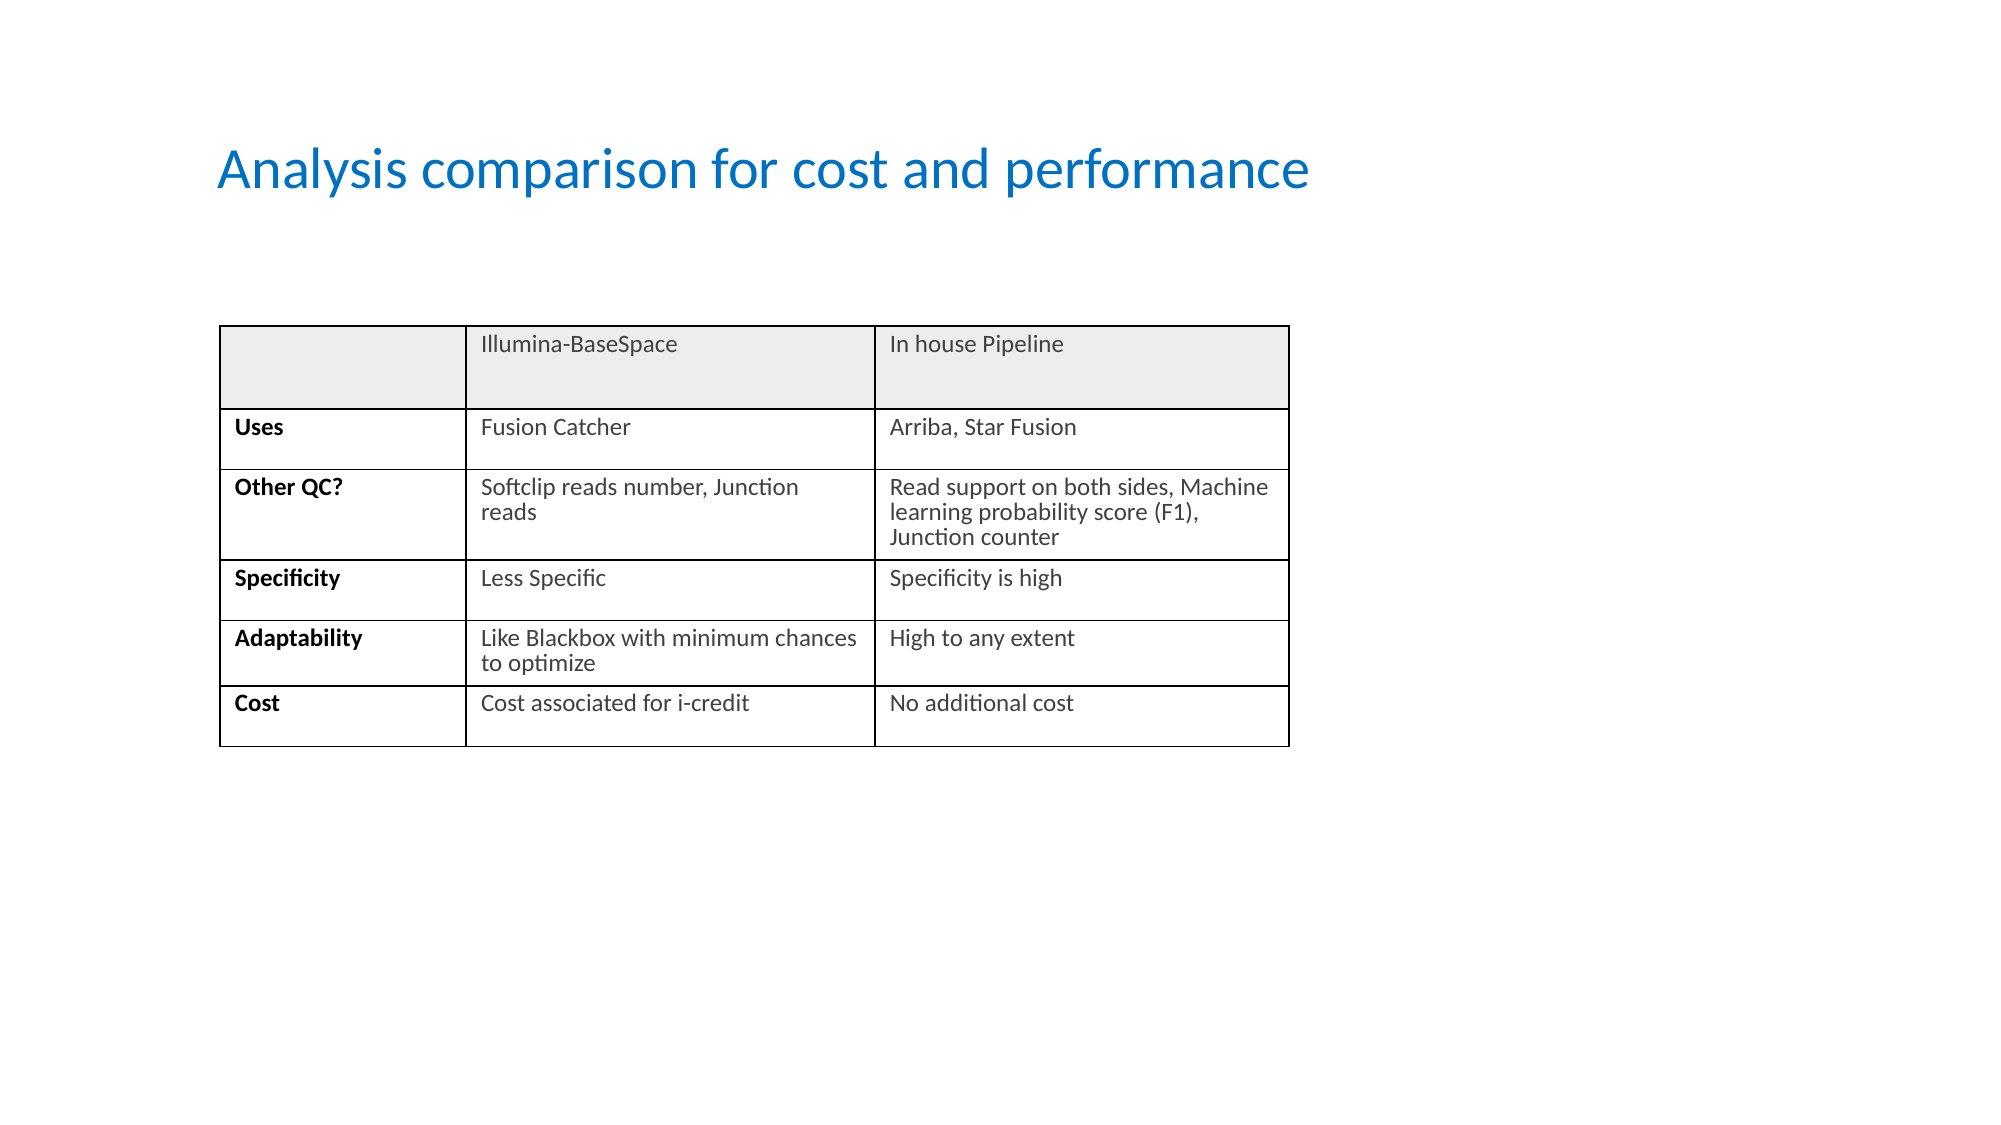

Analysis comparison for cost and performance
|  | Illumina-BaseSpace | In house Pipeline |
| --- | --- | --- |
| Uses | Fusion Catcher | Arriba, Star Fusion |
| Other QC? | Softclip reads number, Junction reads | Read support on both sides, Machine learning probability score (F1), Junction counter |
| Specificity | Less Specific | Specificity is high |
| Adaptability | Like Blackbox with minimum chances to optimize | High to any extent |
| Cost | Cost associated for i-credit | No additional cost |